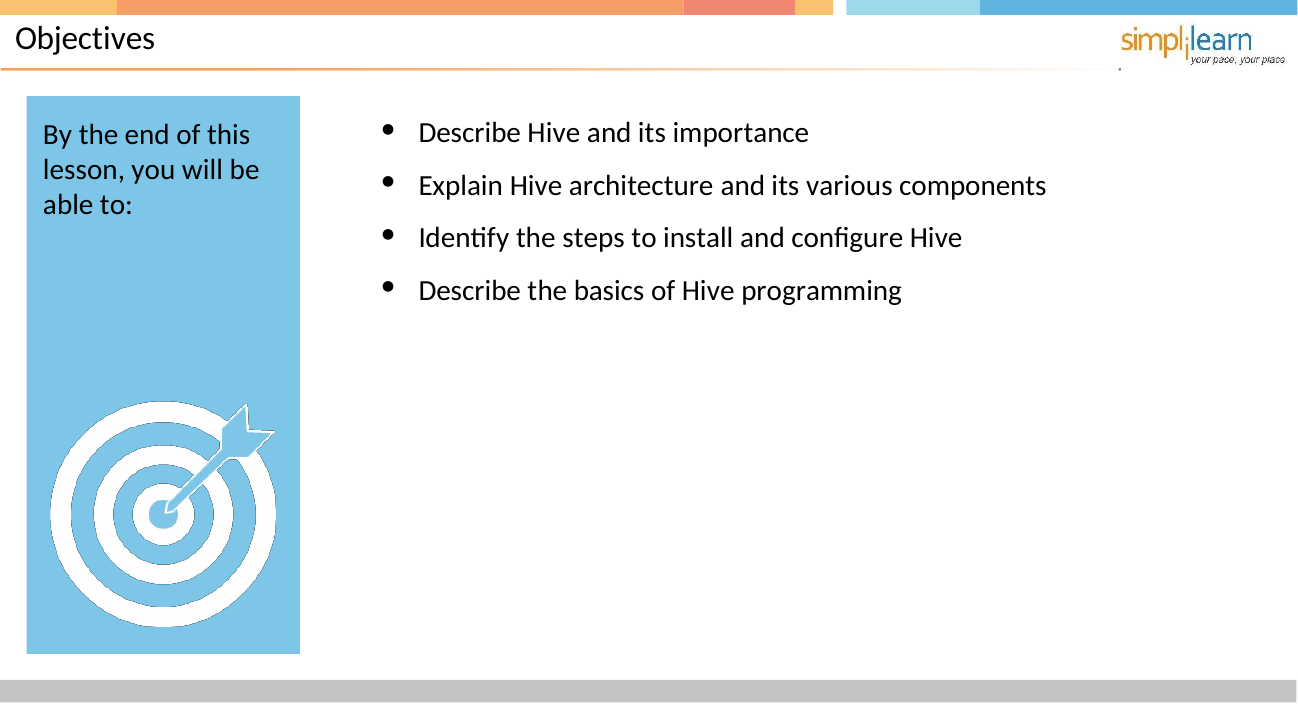

# Objectives

By the end of this lesson, you will be able to:
Describe Hive and its importance
Explain Hive architecture and its various components
Identify the steps to install and configure Hive
Describe the basics of Hive programming